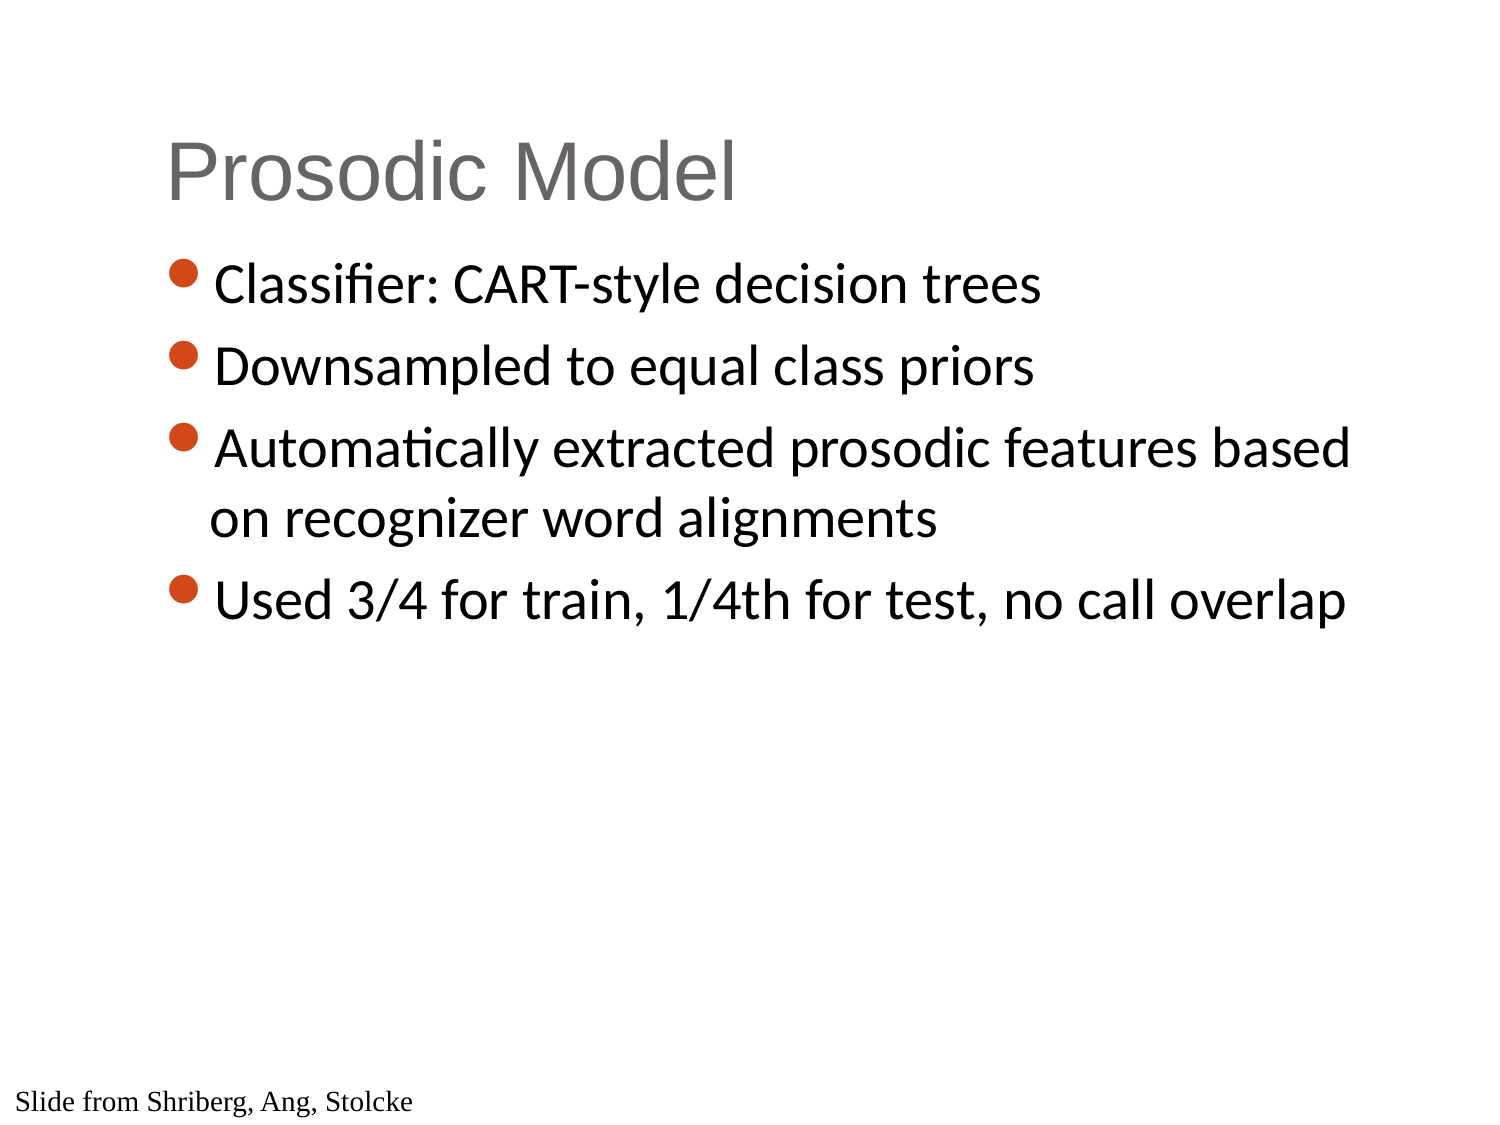

# Prosodic Model
Classifier: CART-style decision trees
Downsampled to equal class priors
Automatically extracted prosodic features based on recognizer word alignments
Used 3/4 for train, 1/4th for test, no call overlap
Slide from Shriberg, Ang, Stolcke